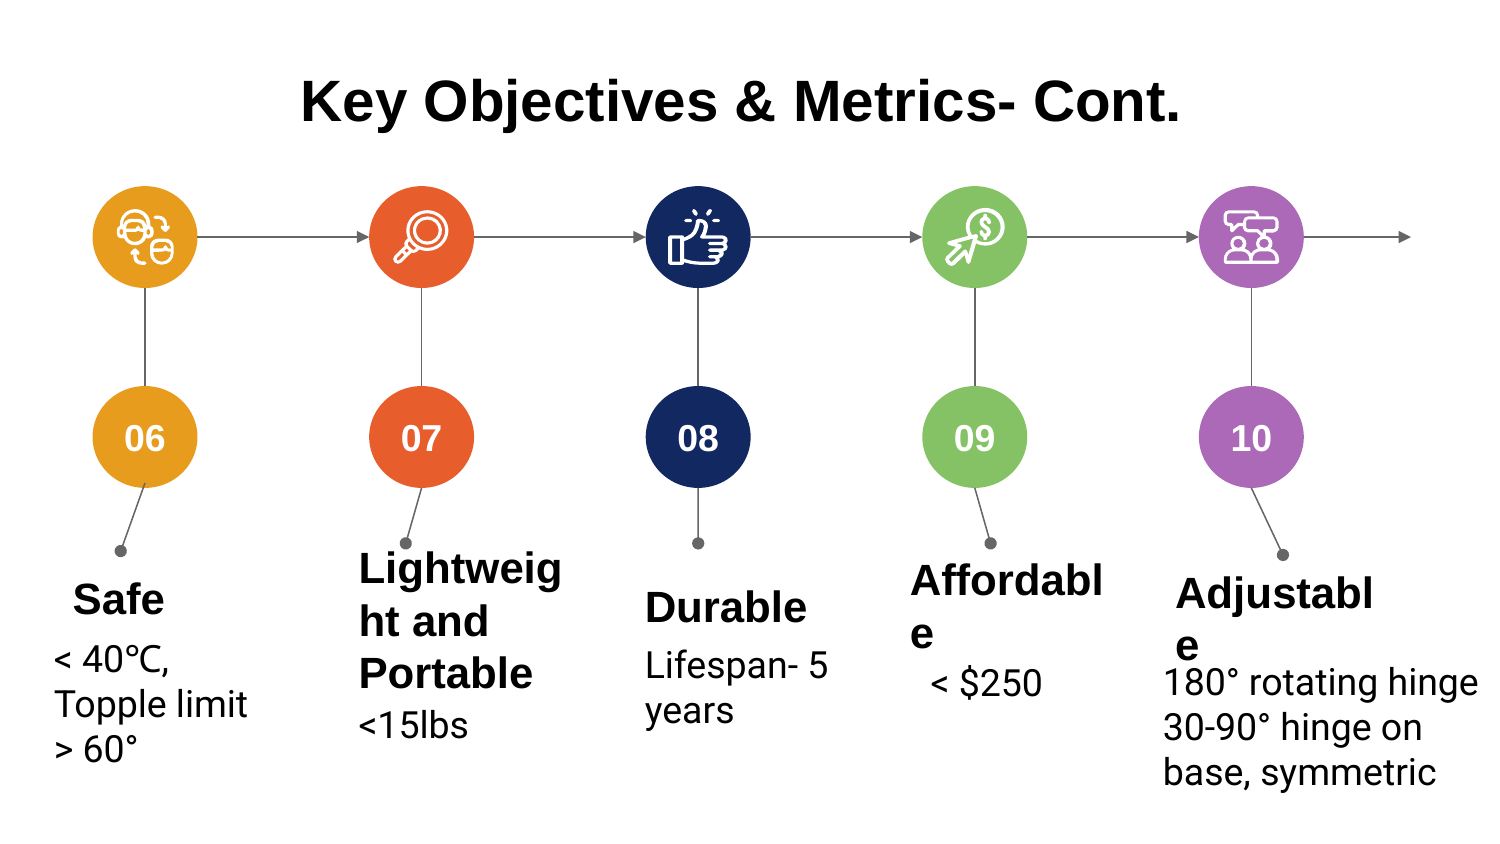

# Key Objectives & Metrics- Cont.

06
07
08
09
10

Safe
Durable
Affordable
Adjustable
Lightweight and Portable
Lifespan- 5 years
< 40℃,
Topple limit > 60°
180° rotating hinge 30-90° hinge on base, symmetric
< $250
<15lbs